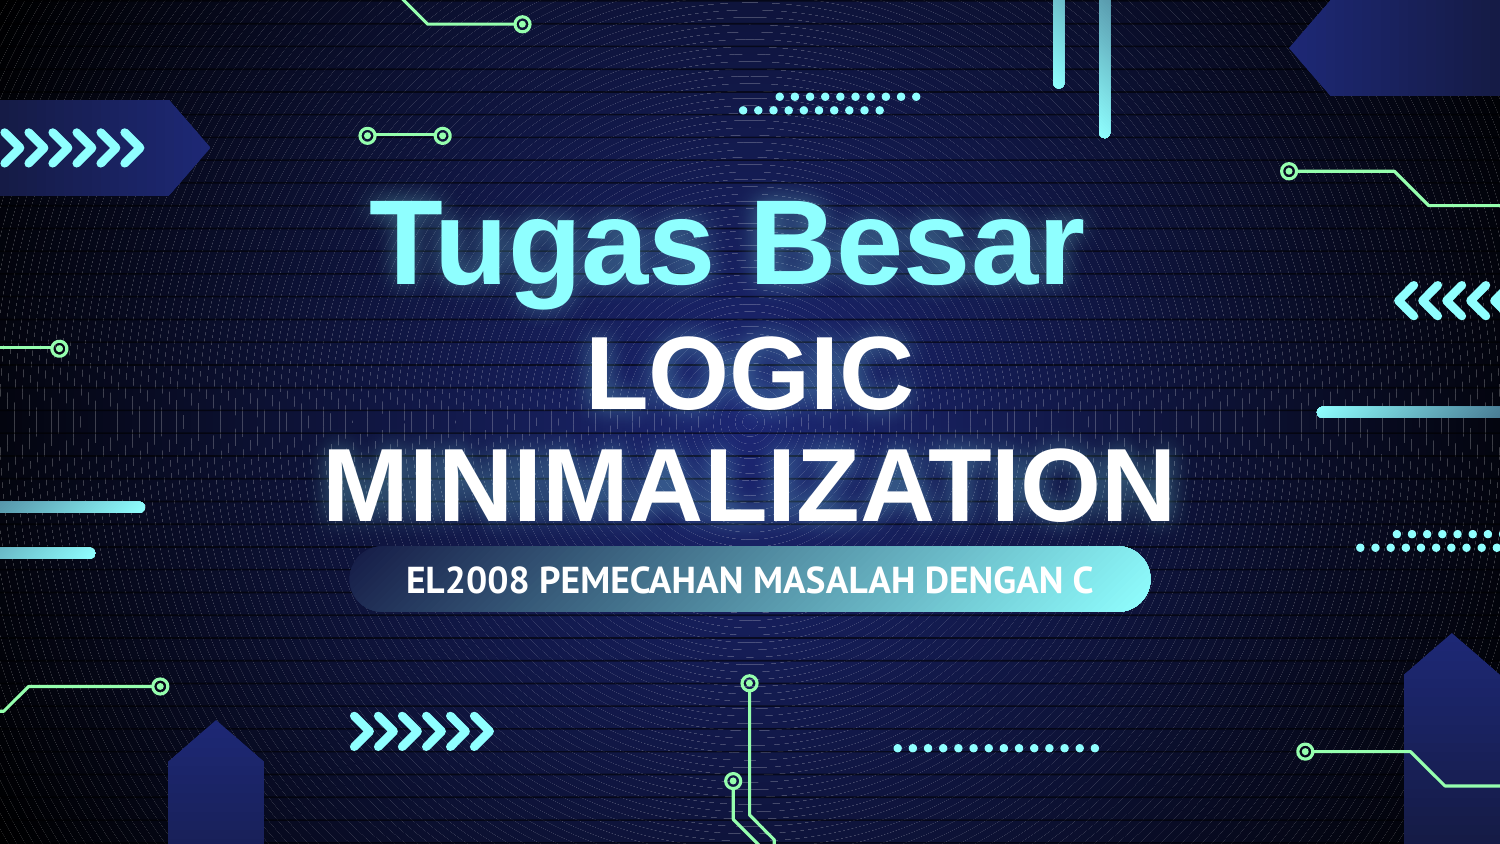

# Tugas Besar LOGIC MINIMALIZATION

EL2008 PEMECAHAN MASALAH DENGAN C